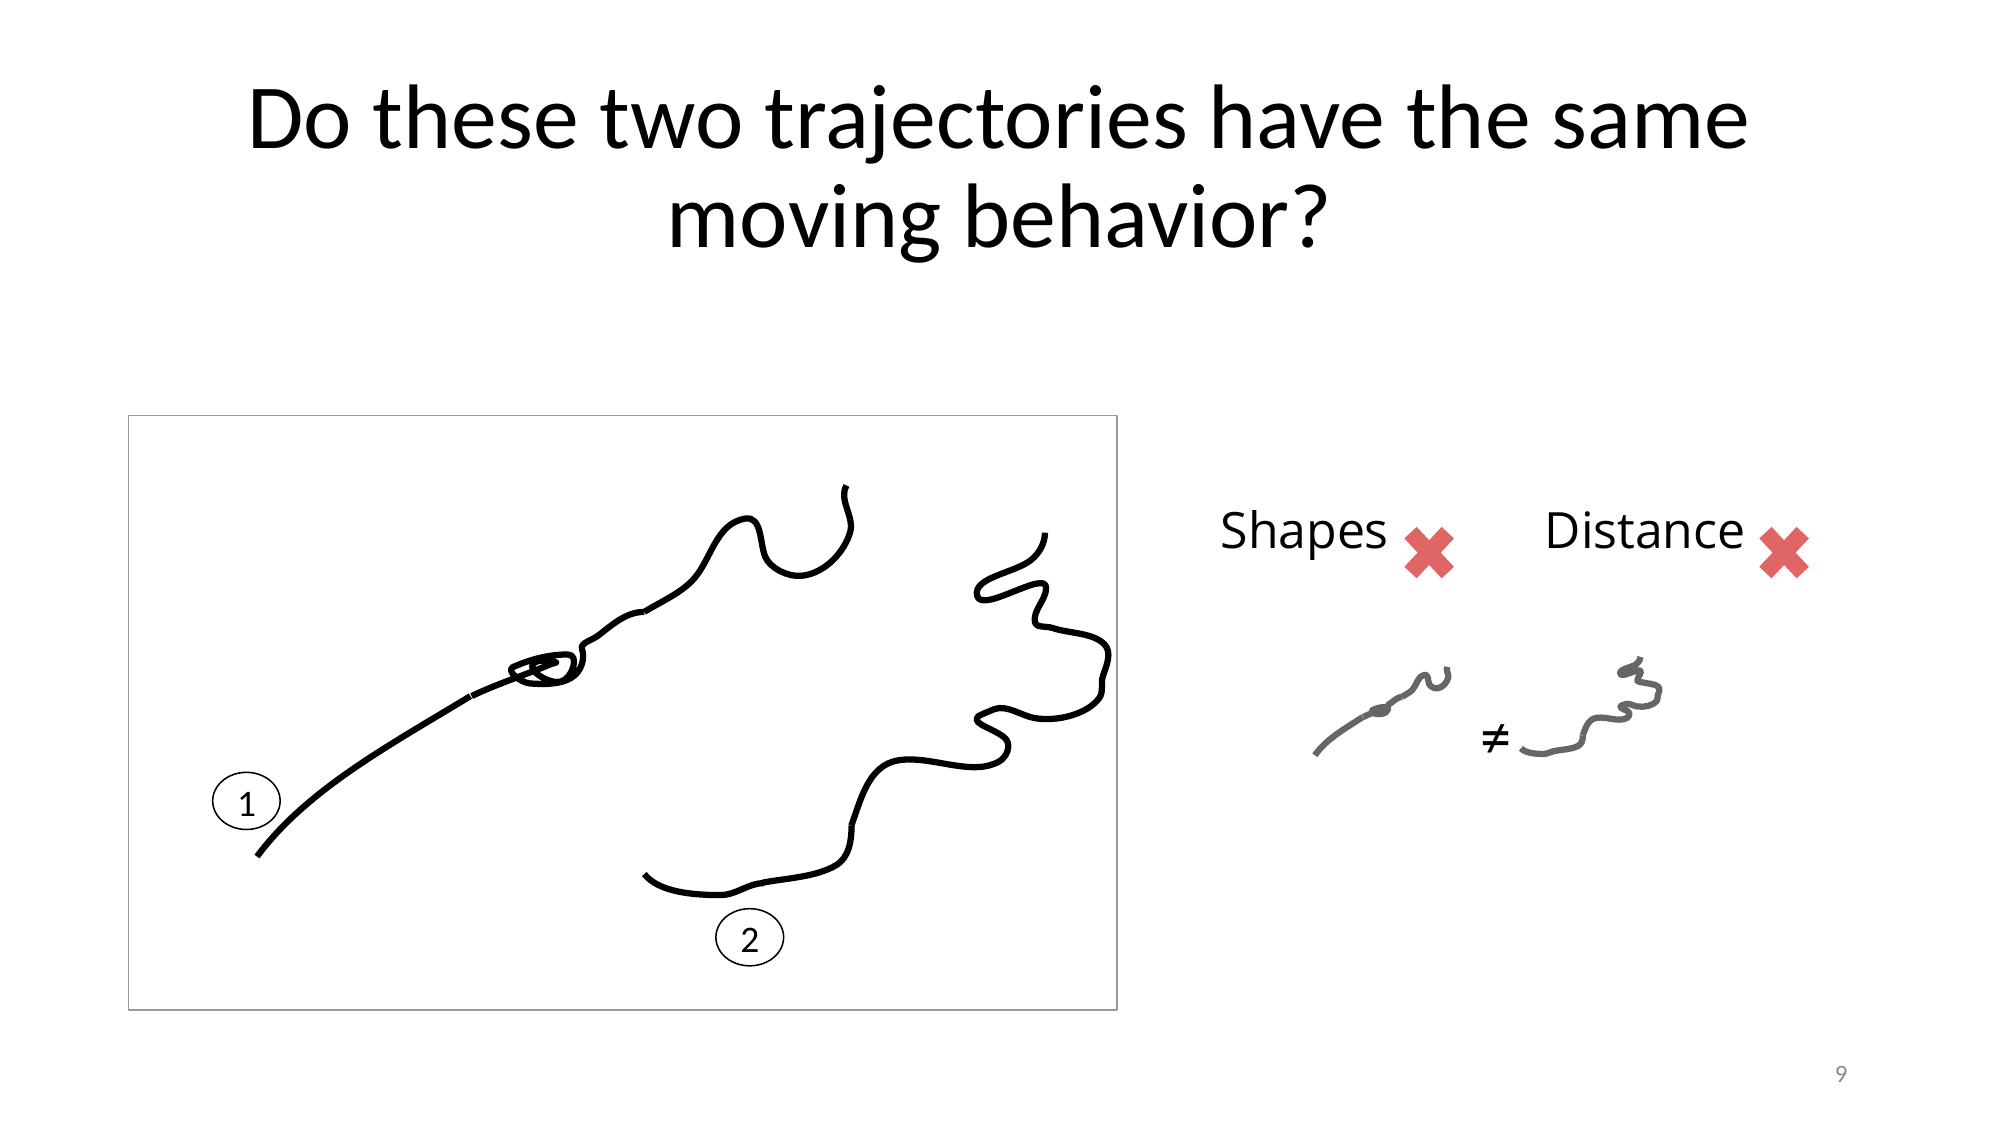

# Do these two trajectories have the same moving behavior?

1

2
Shapes            Distance

≠

9